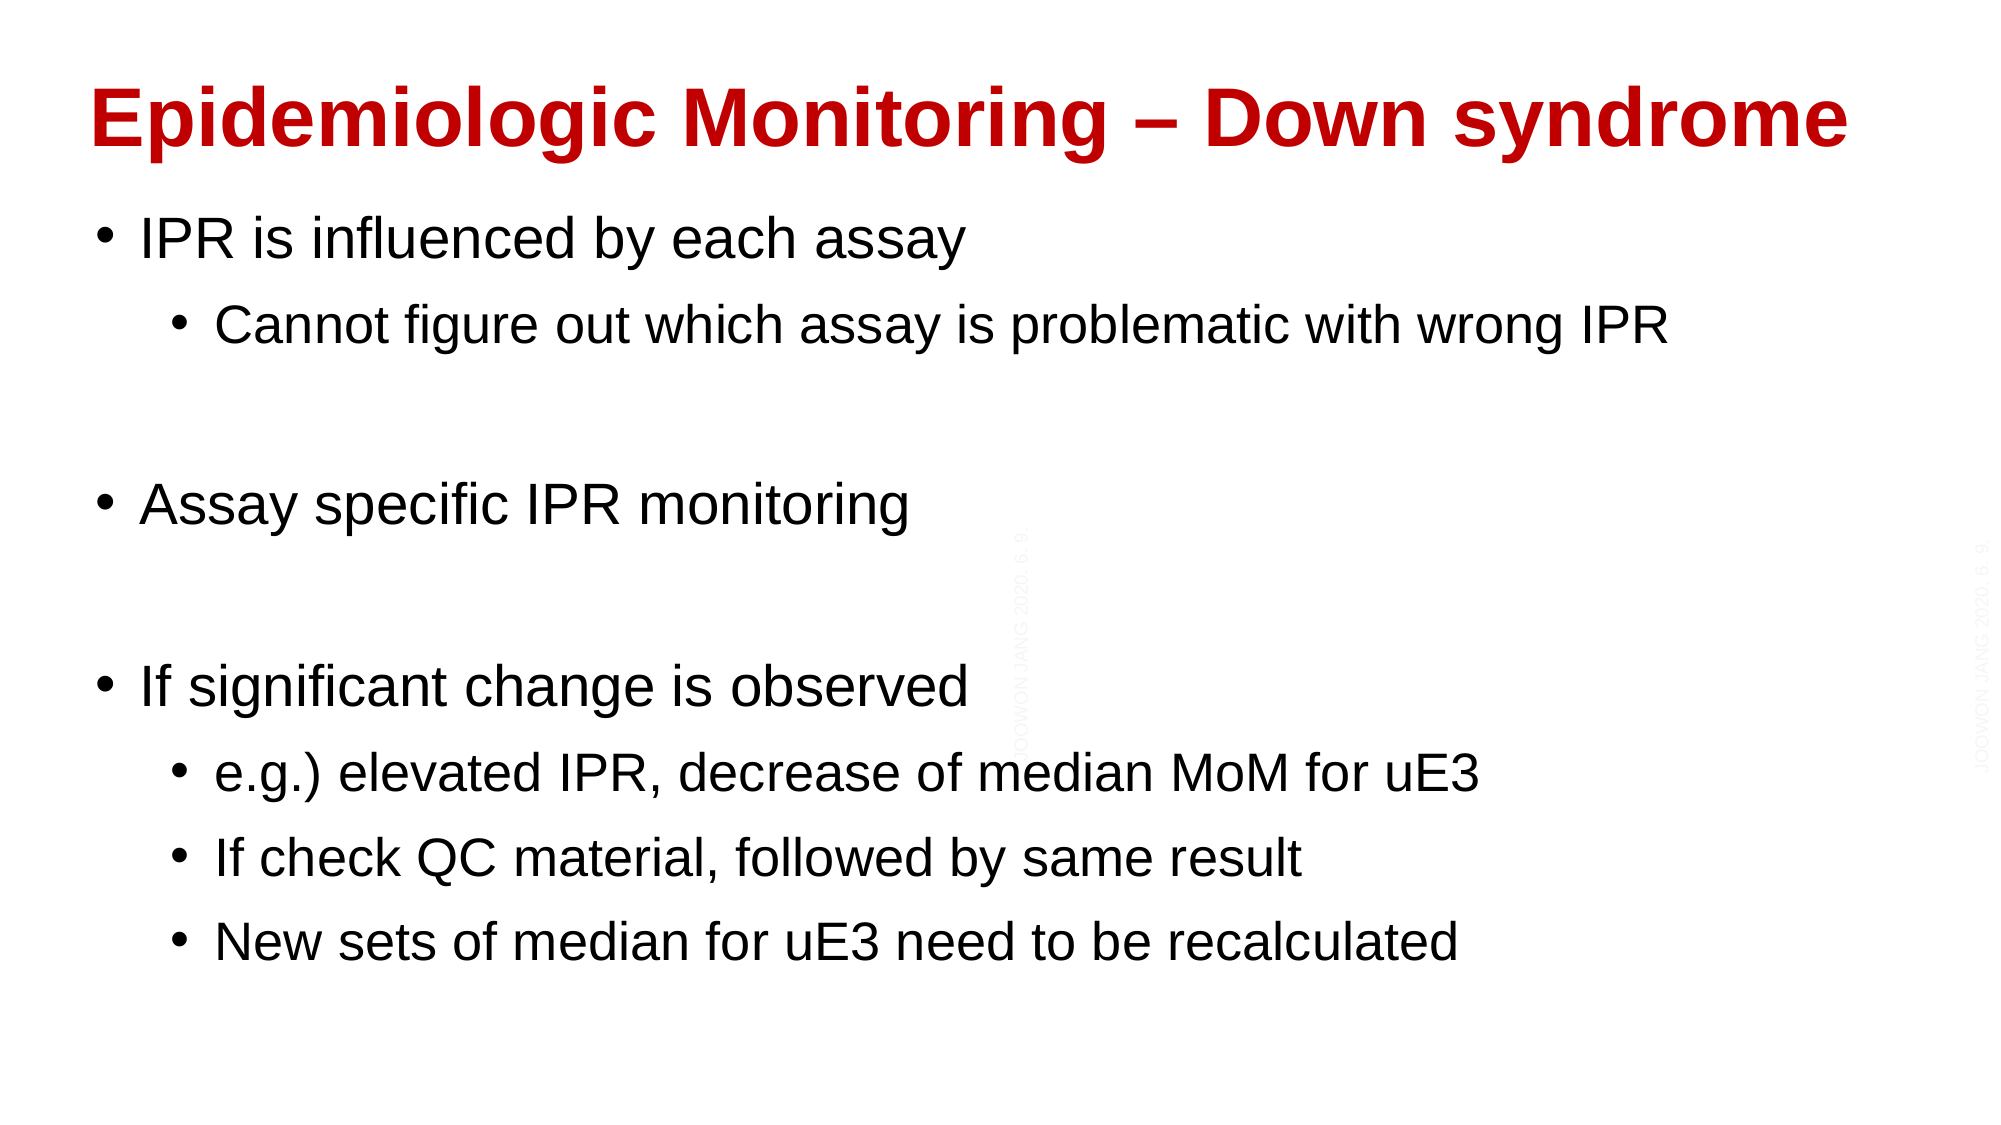

Epidemiologic Monitoring – Down syndrome
IPR is influenced by each assay
Cannot figure out which assay is problematic with wrong IPR

Assay specific IPR monitoring

If significant change is observed
e.g.) elevated IPR, decrease of median MoM for uE3
If check QC material, followed by same result
New sets of median for uE3 need to be recalculated